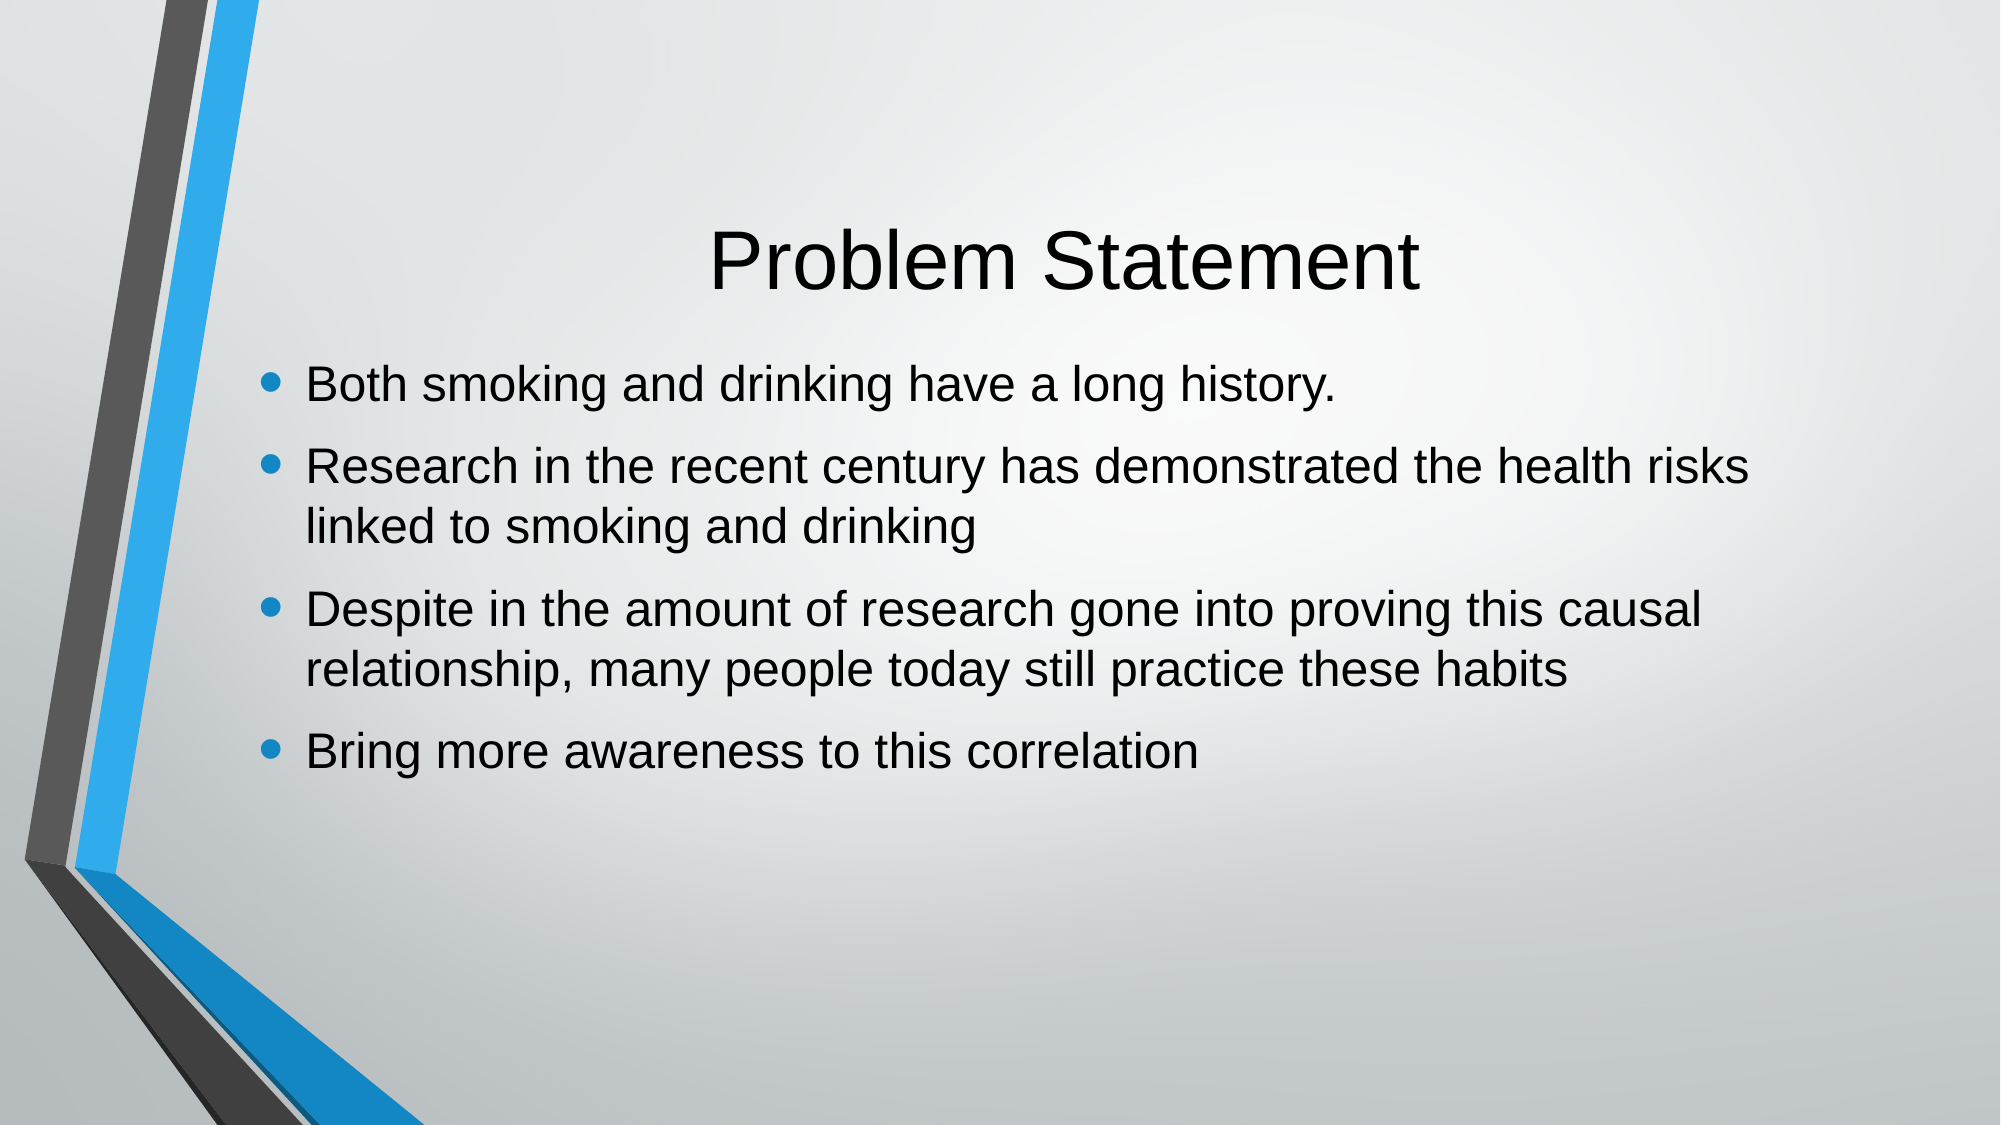

# Problem Statement
Both smoking and drinking have a long history.
Research in the recent century has demonstrated the health risks linked to smoking and drinking
Despite in the amount of research gone into proving this causal relationship, many people today still practice these habits
Bring more awareness to this correlation